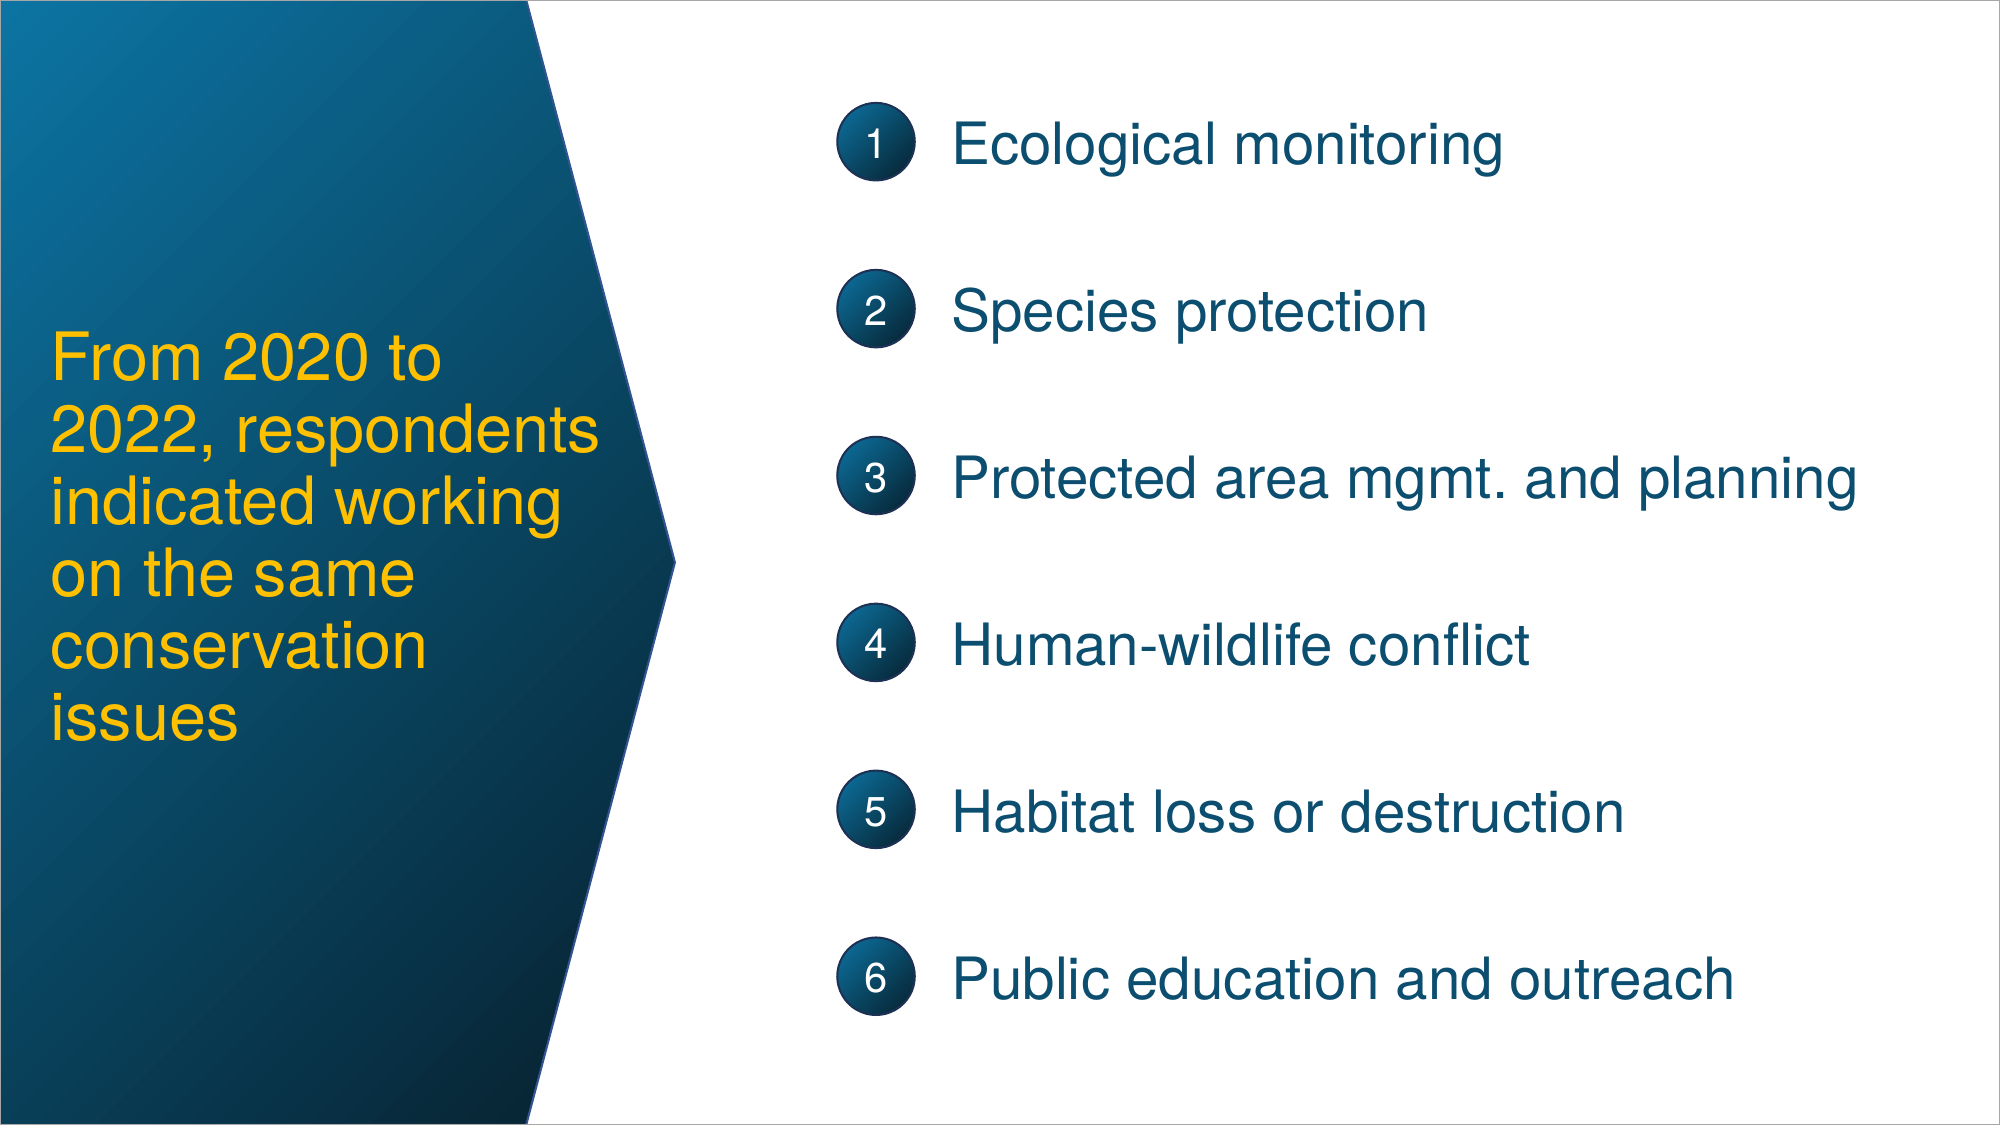

Ecological monitoring
1
Species protection
2
Protected area mgmt. and planning
3
From 2020 to 2022, respondents indicated working on the same conservation issues

Human-wildlife conflict
4
Habitat loss or destruction
5
Public education and outreach
6